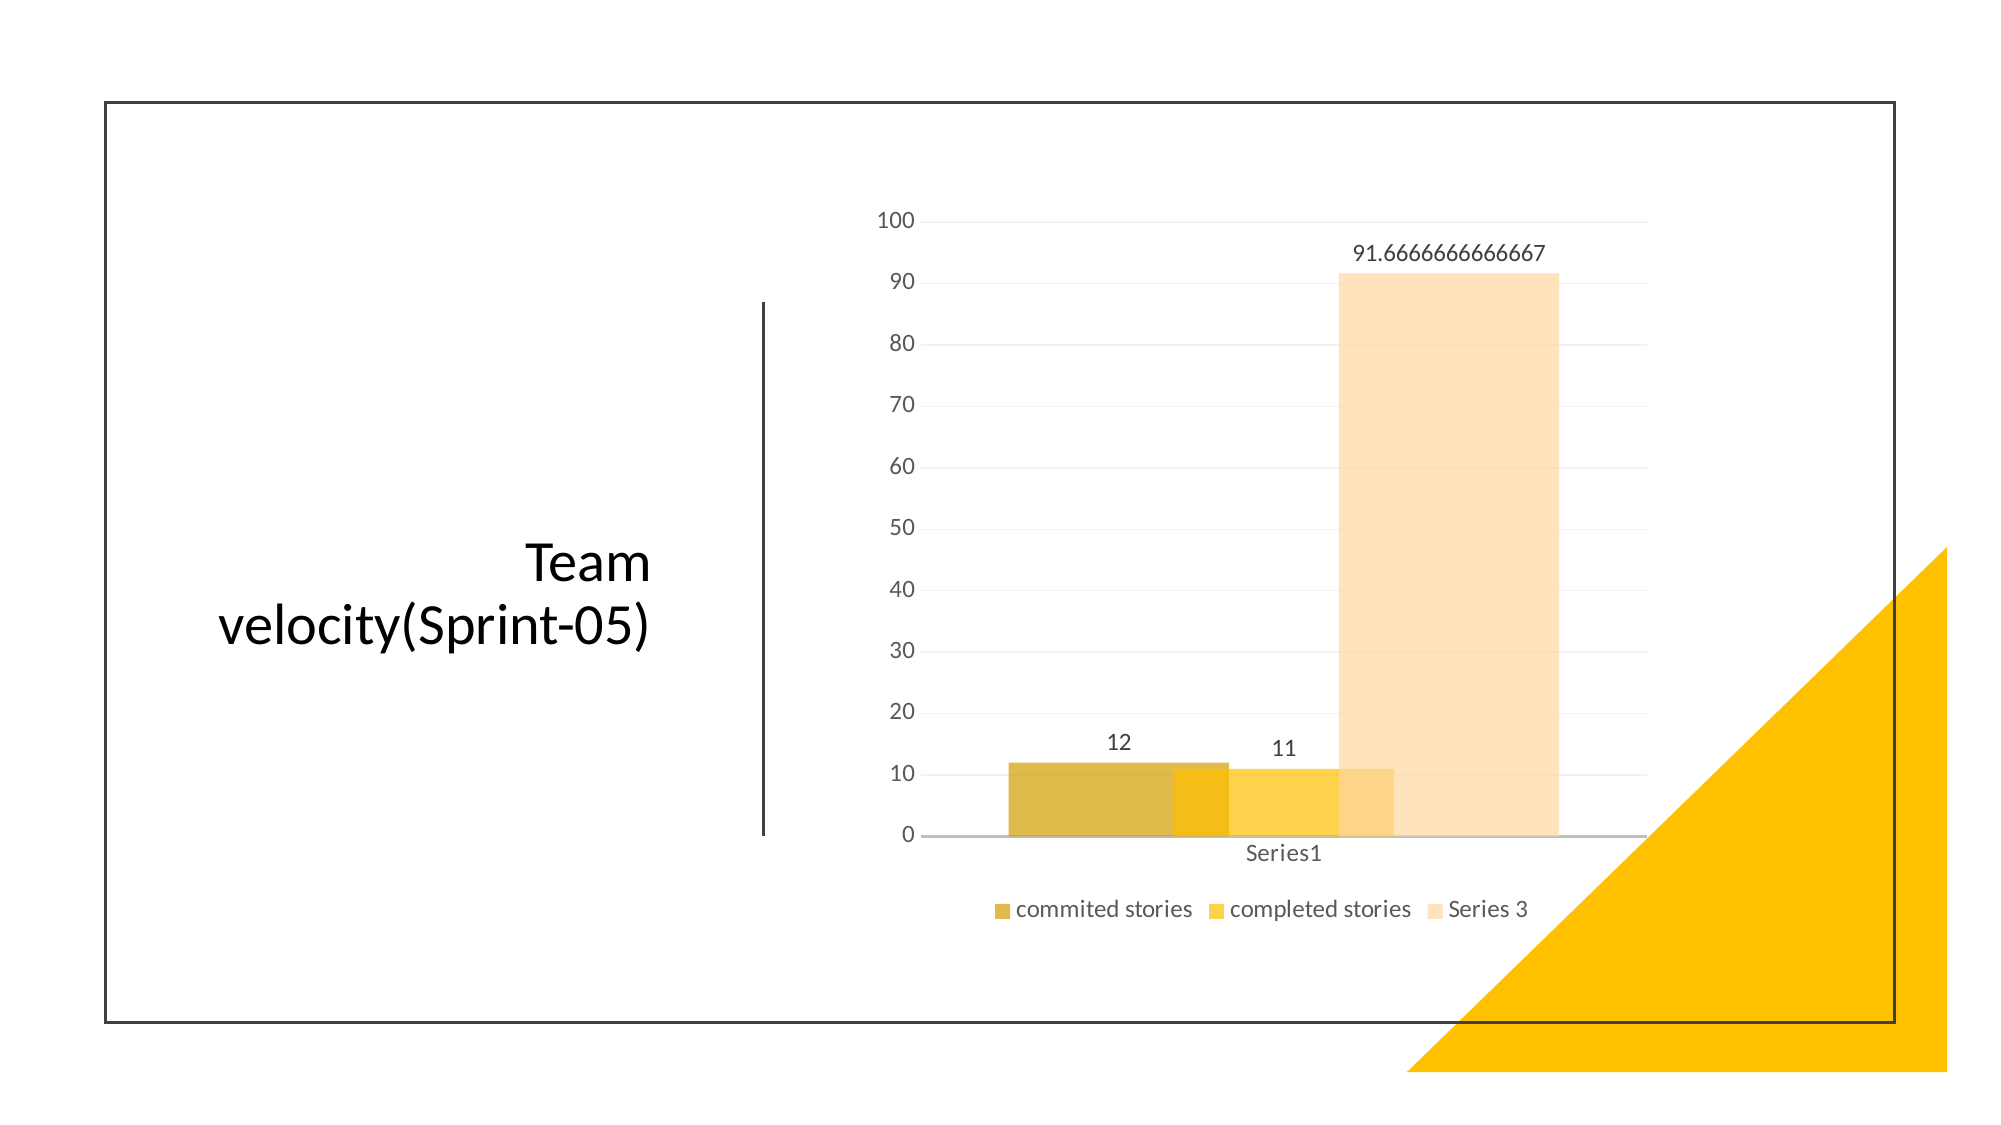

# Team velocity(Sprint-05)

### Chart

| Category | commited stories | completed stories | Series 3 |
|---|---|---|---|
|  | 12.0 | 11.0 | 91.66666666666666 |
21